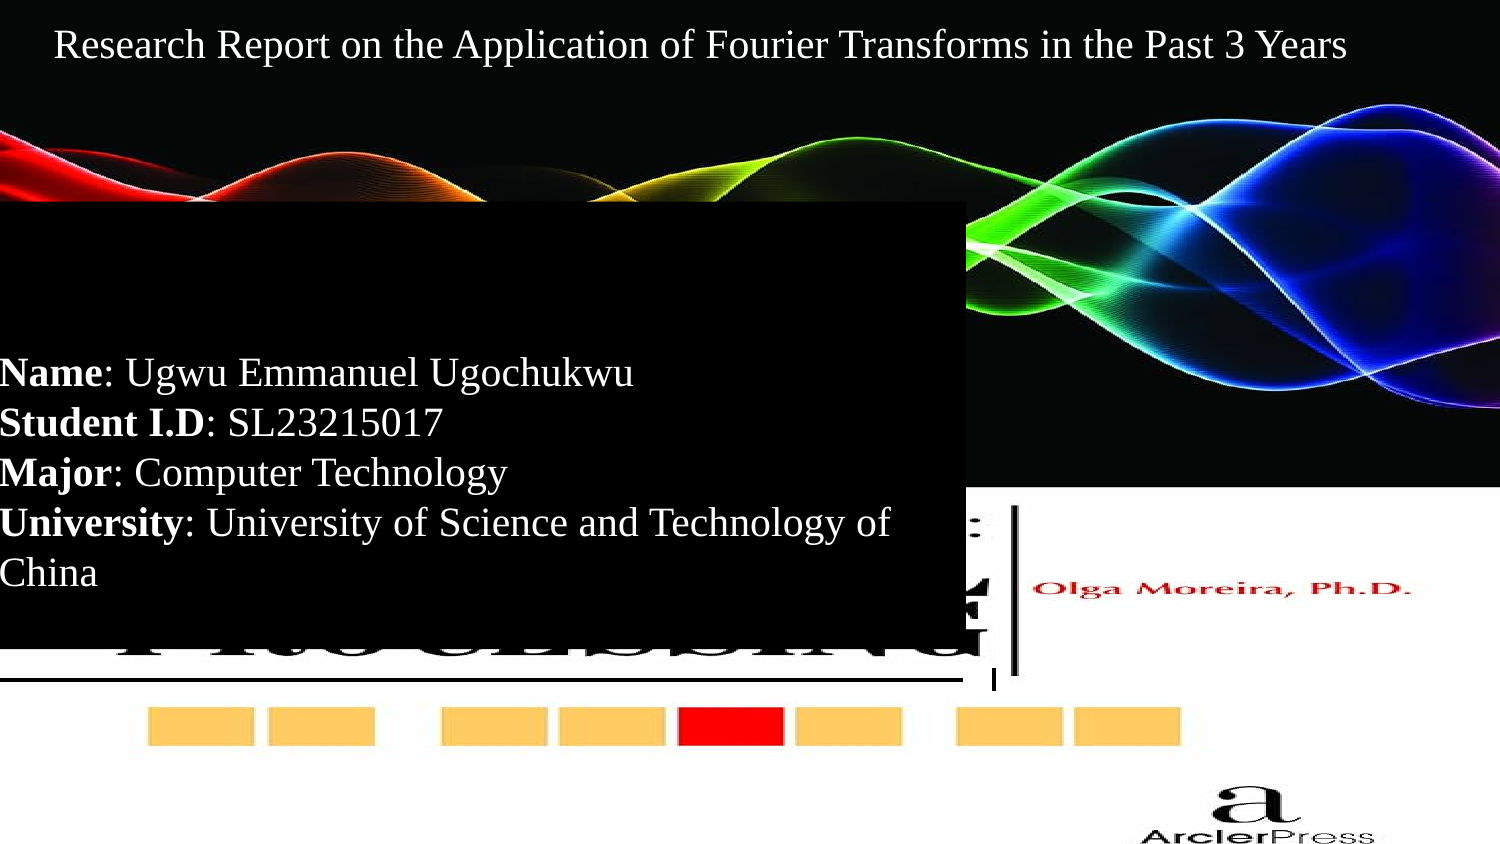

Research Report on the Application of Fourier Transforms in the Past 3 Years
# Name: Ugwu Emmanuel Ugochukwu Student I.D: SL23215017 Major: Computer Technology University: University of Science and Technology of China